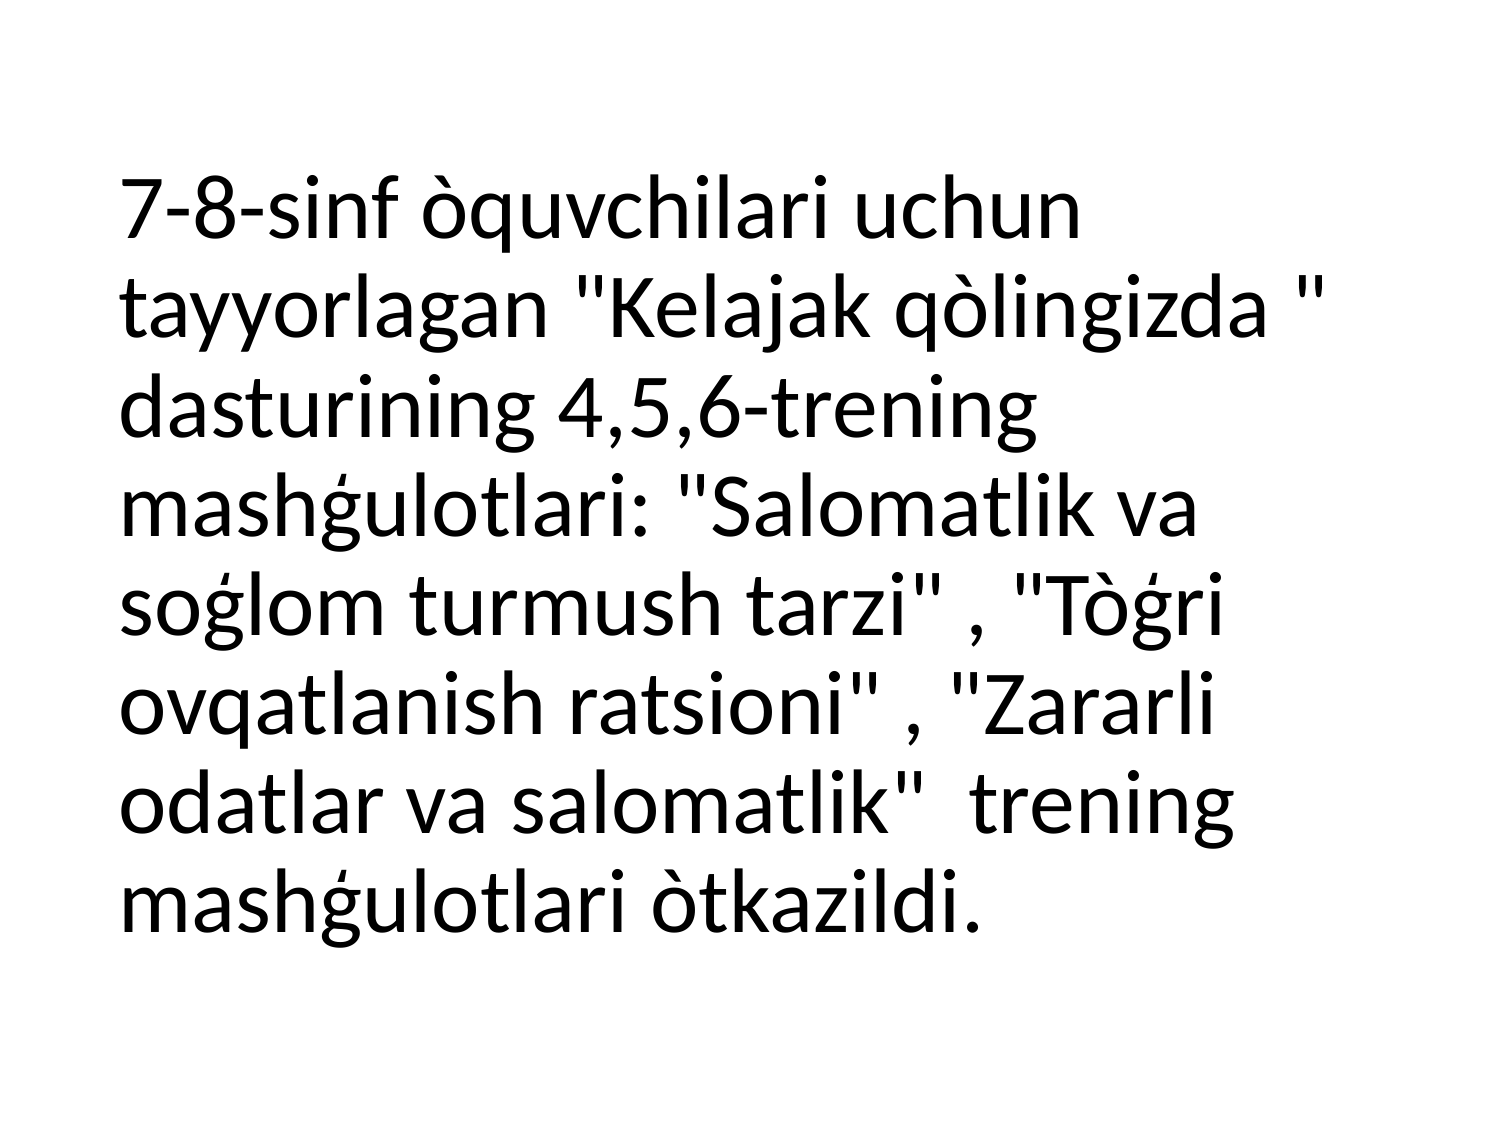

# 7-8-sinf òquvchilari uchun tayyorlagan "Kelajak qòlingizda " dasturining 4,5,6-trening mashģulotlari: "Salomatlik va soģlom turmush tarzi" , "Tòģri ovqatlanish ratsioni" , "Zararli odatlar va salomatlik"  trening mashģulotlari òtkazildi.